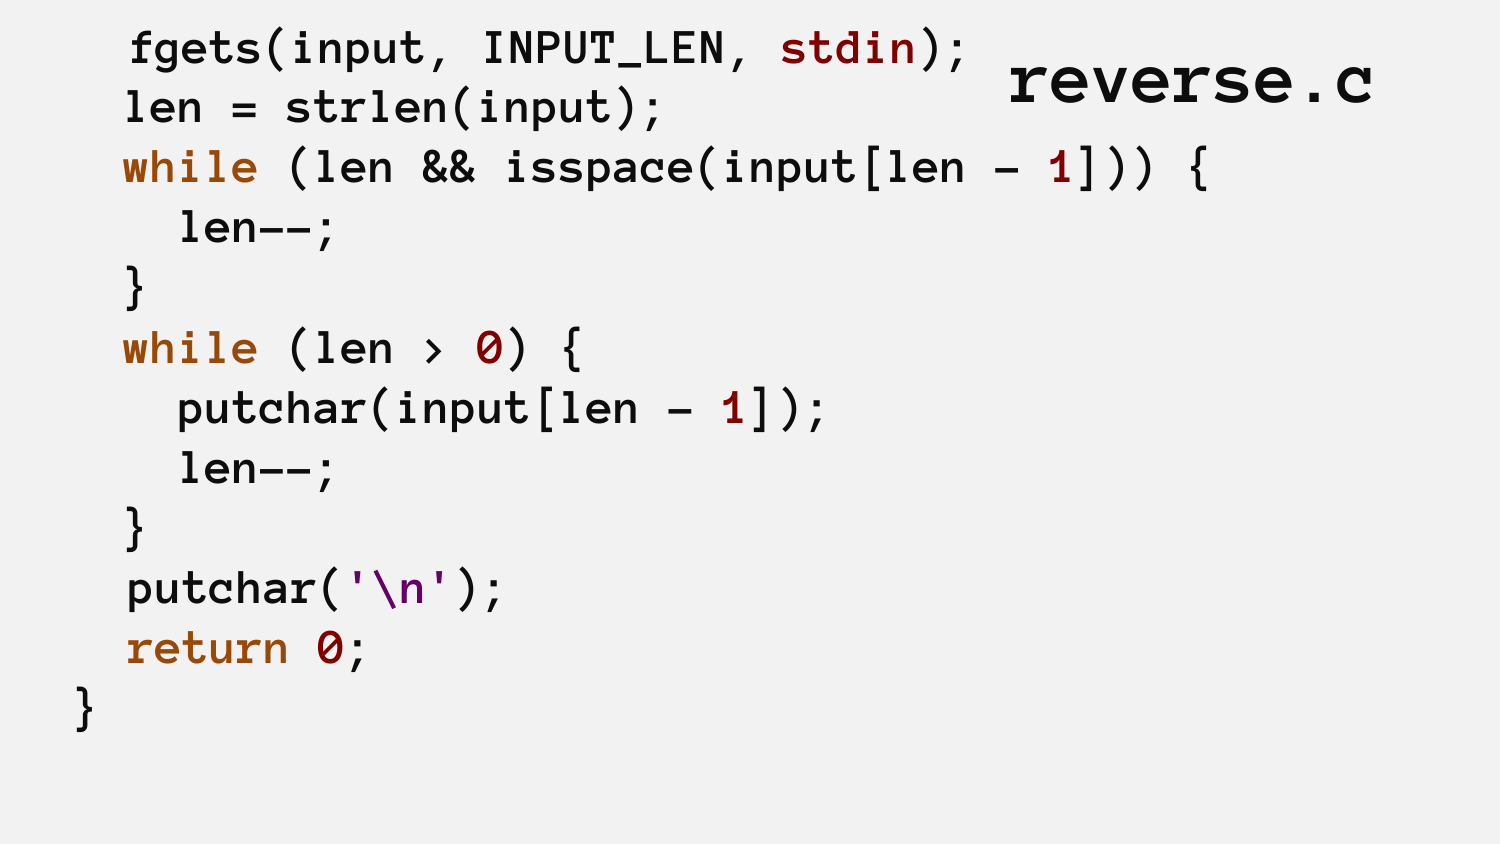

fgets(input, INPUT_LEN, stdin);
reverse.c
len = strlen(input);
while (len && isspace(input[len - 1])) {
  len--;
}
while (len > 0) {
  putchar(input[len - 1]);
  len--;
}
  putchar('\n');
  return 0;
}